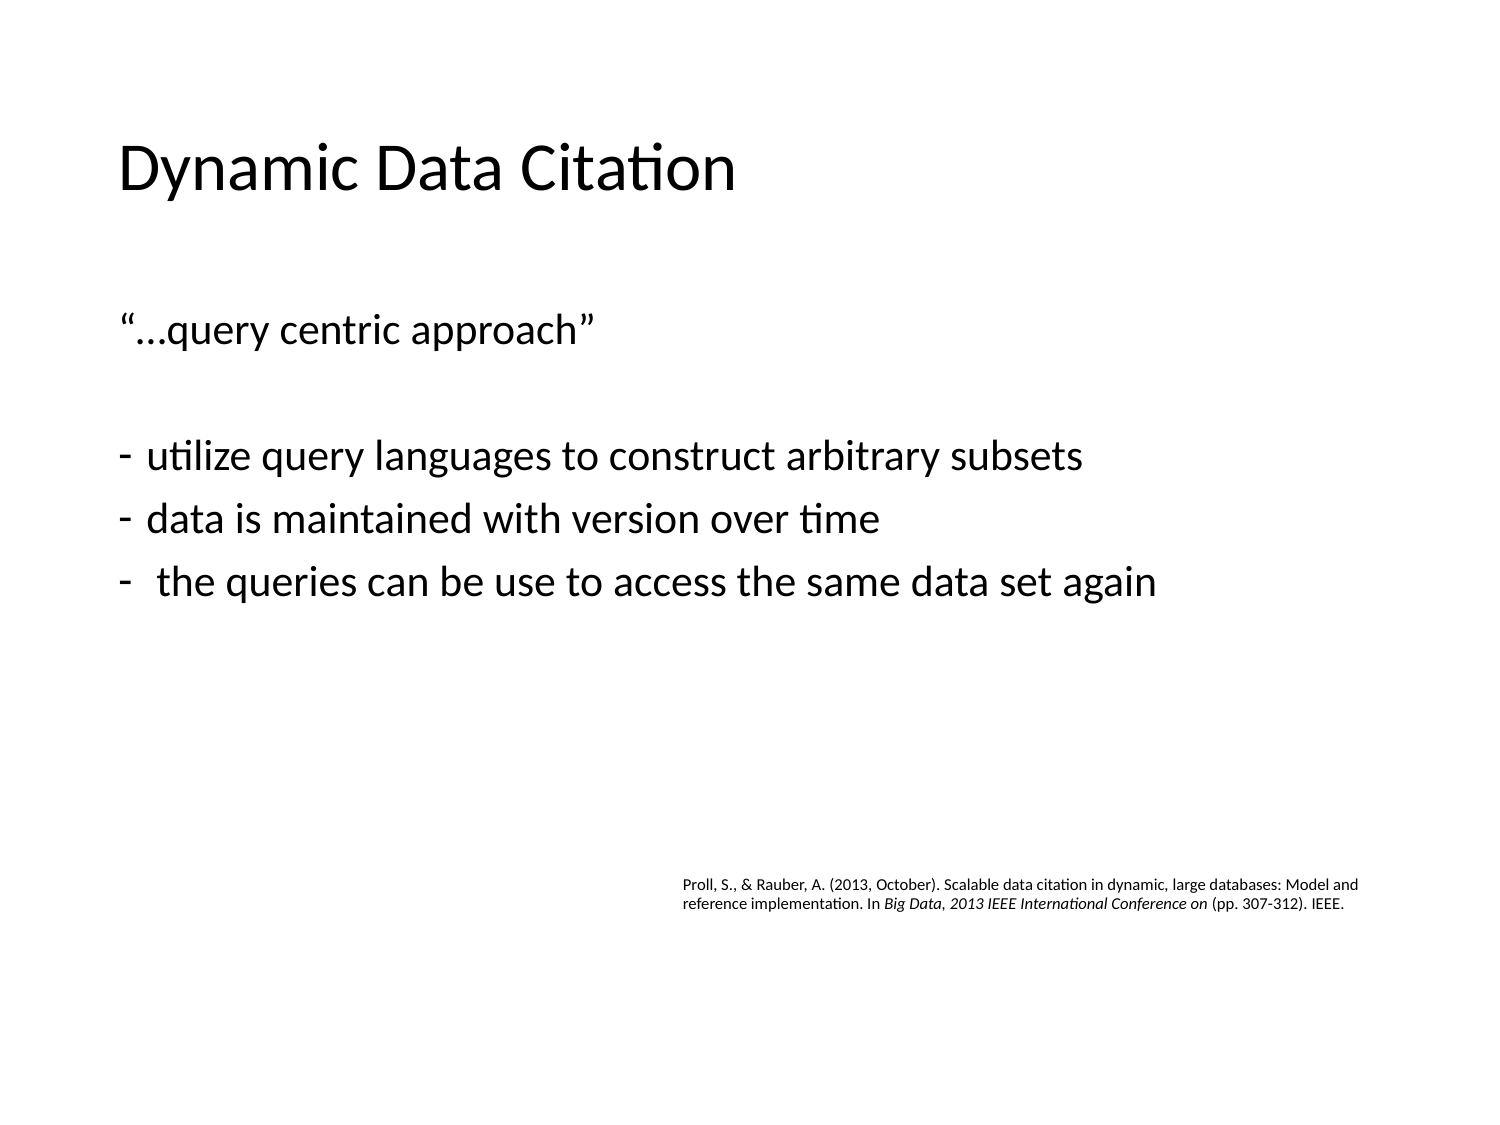

# Dynamic Data Citation
“…query centric approach”

utilize query languages to construct arbitrary subsets
data is maintained with version over time
 the queries can be use to access the same data set again
Proll, S., & Rauber, A. (2013, October). Scalable data citation in dynamic, large databases: Model and reference implementation. In Big Data, 2013 IEEE International Conference on (pp. 307-312). IEEE.